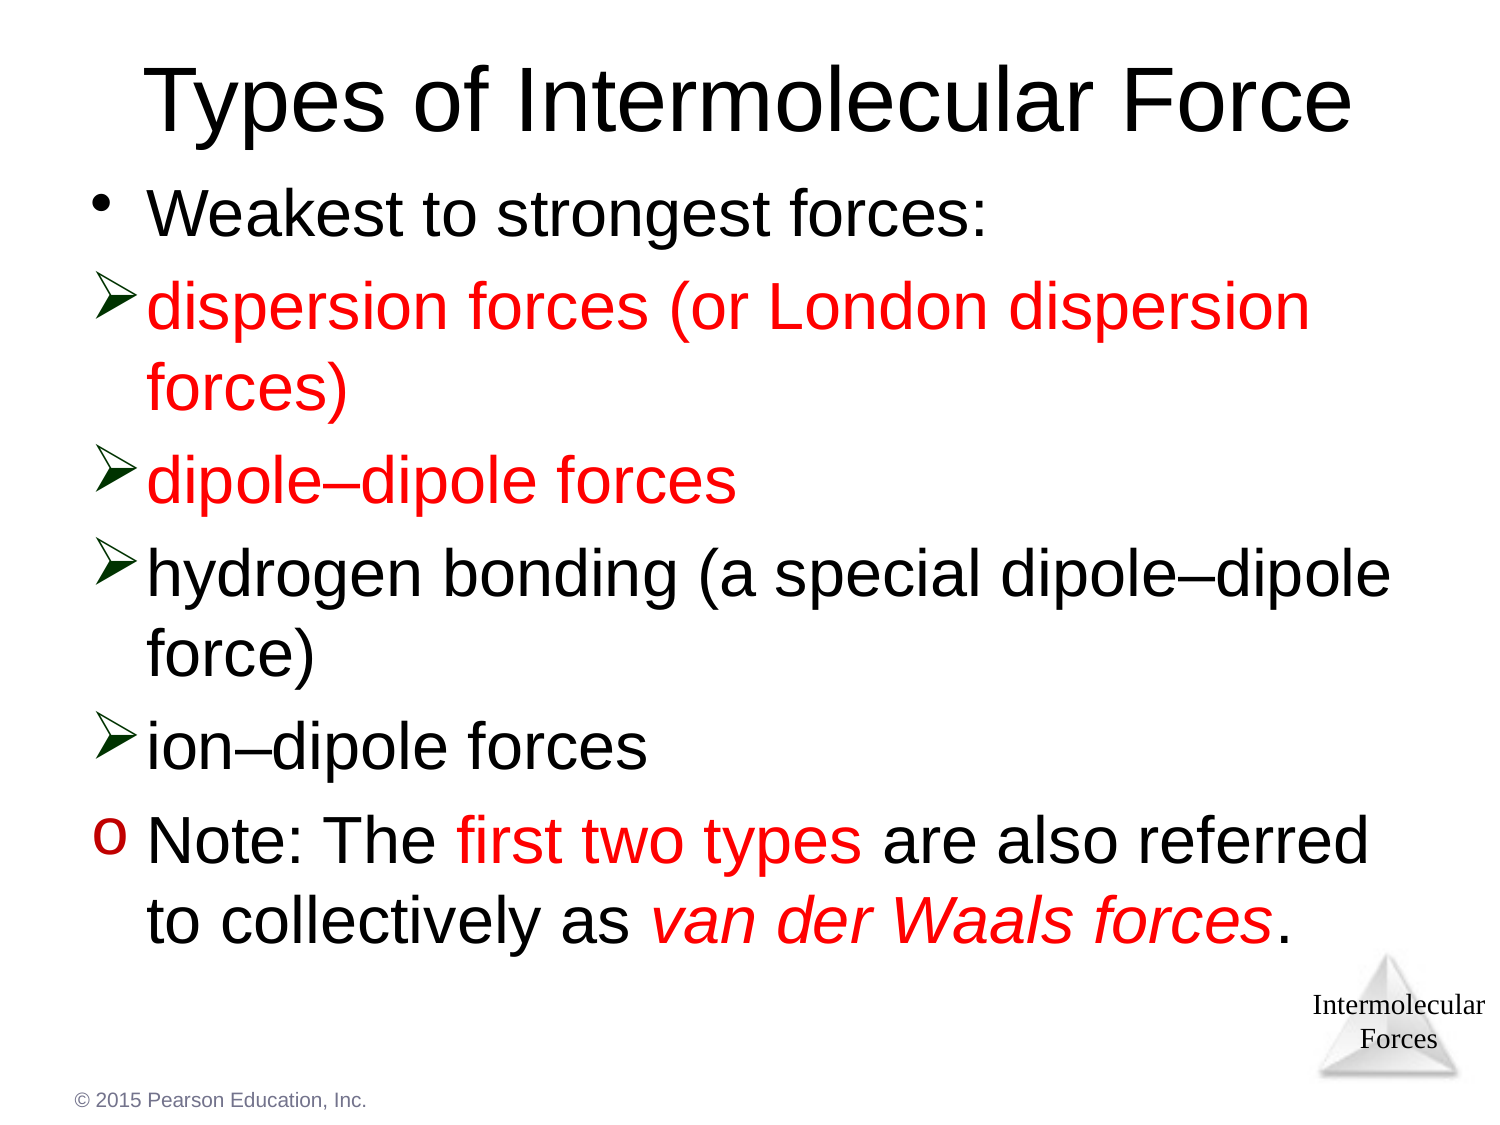

# Types of Intermolecular Force
Weakest to strongest forces:
dispersion forces (or London dispersion forces)
dipole–dipole forces
hydrogen bonding (a special dipole–dipole force)
ion–dipole forces
Note: The first two types are also referred to collectively as van der Waals forces.